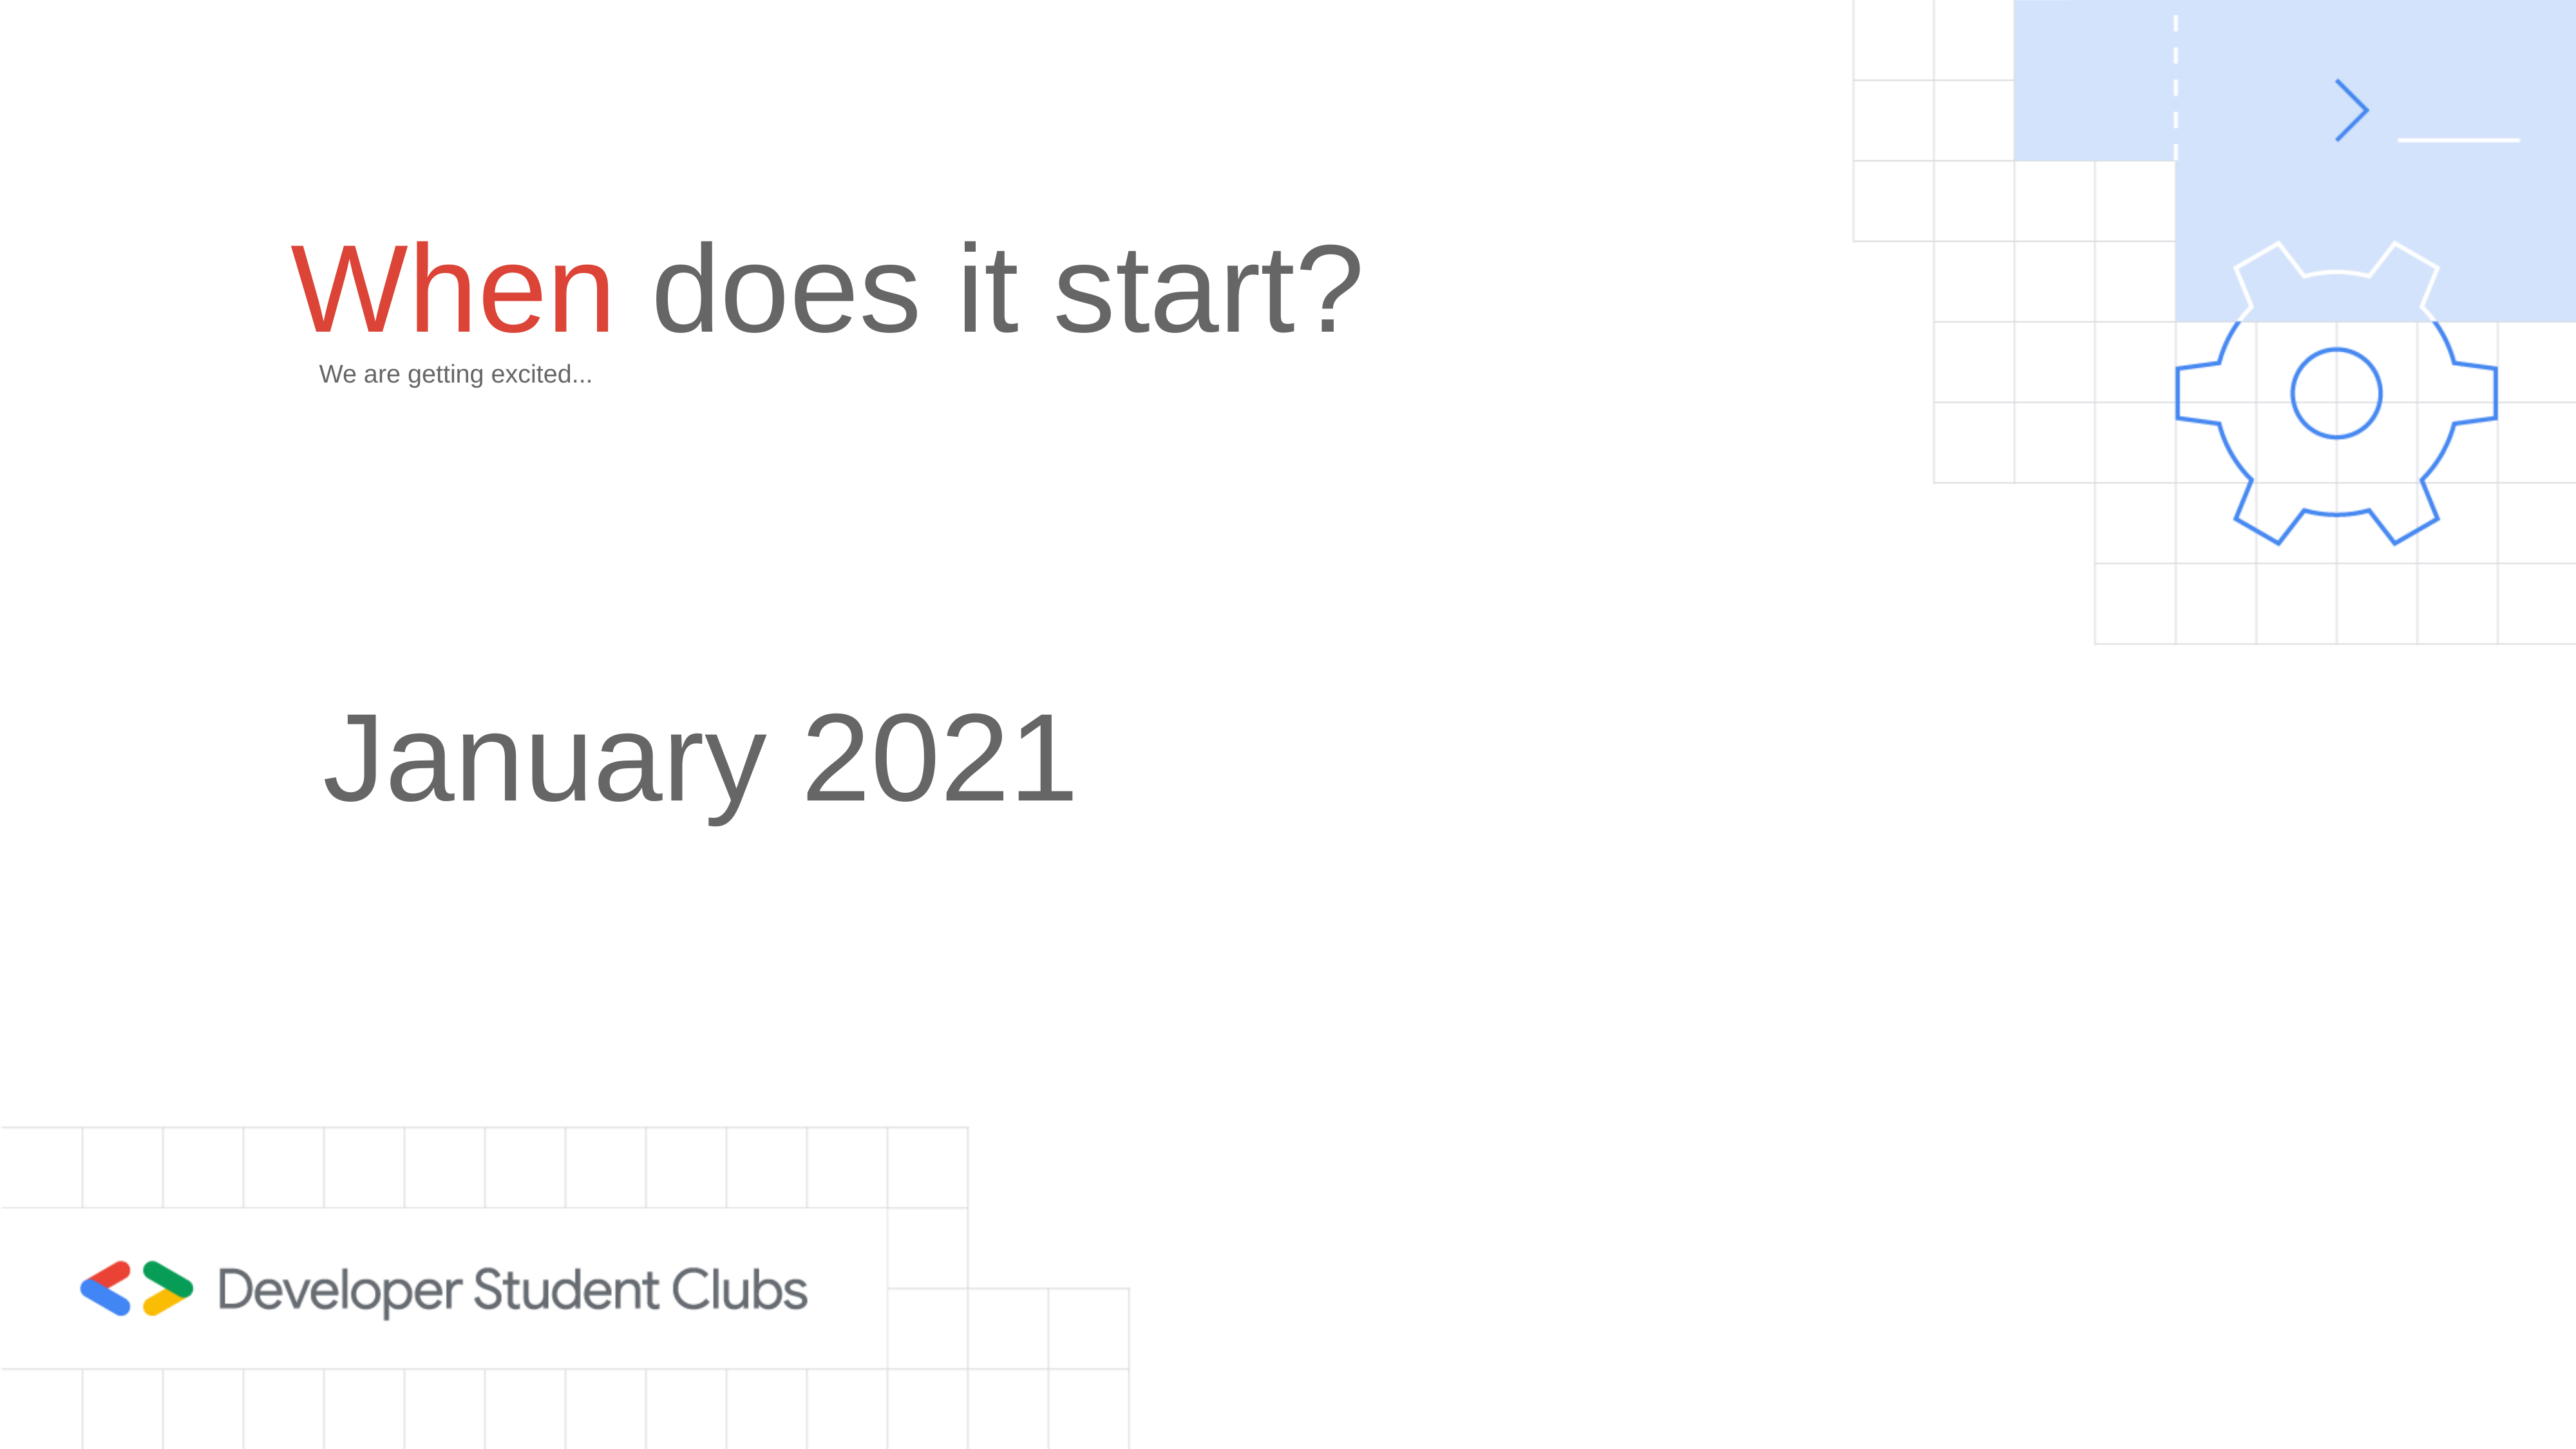

# When does it start?
    We are getting excited...
 January 2021